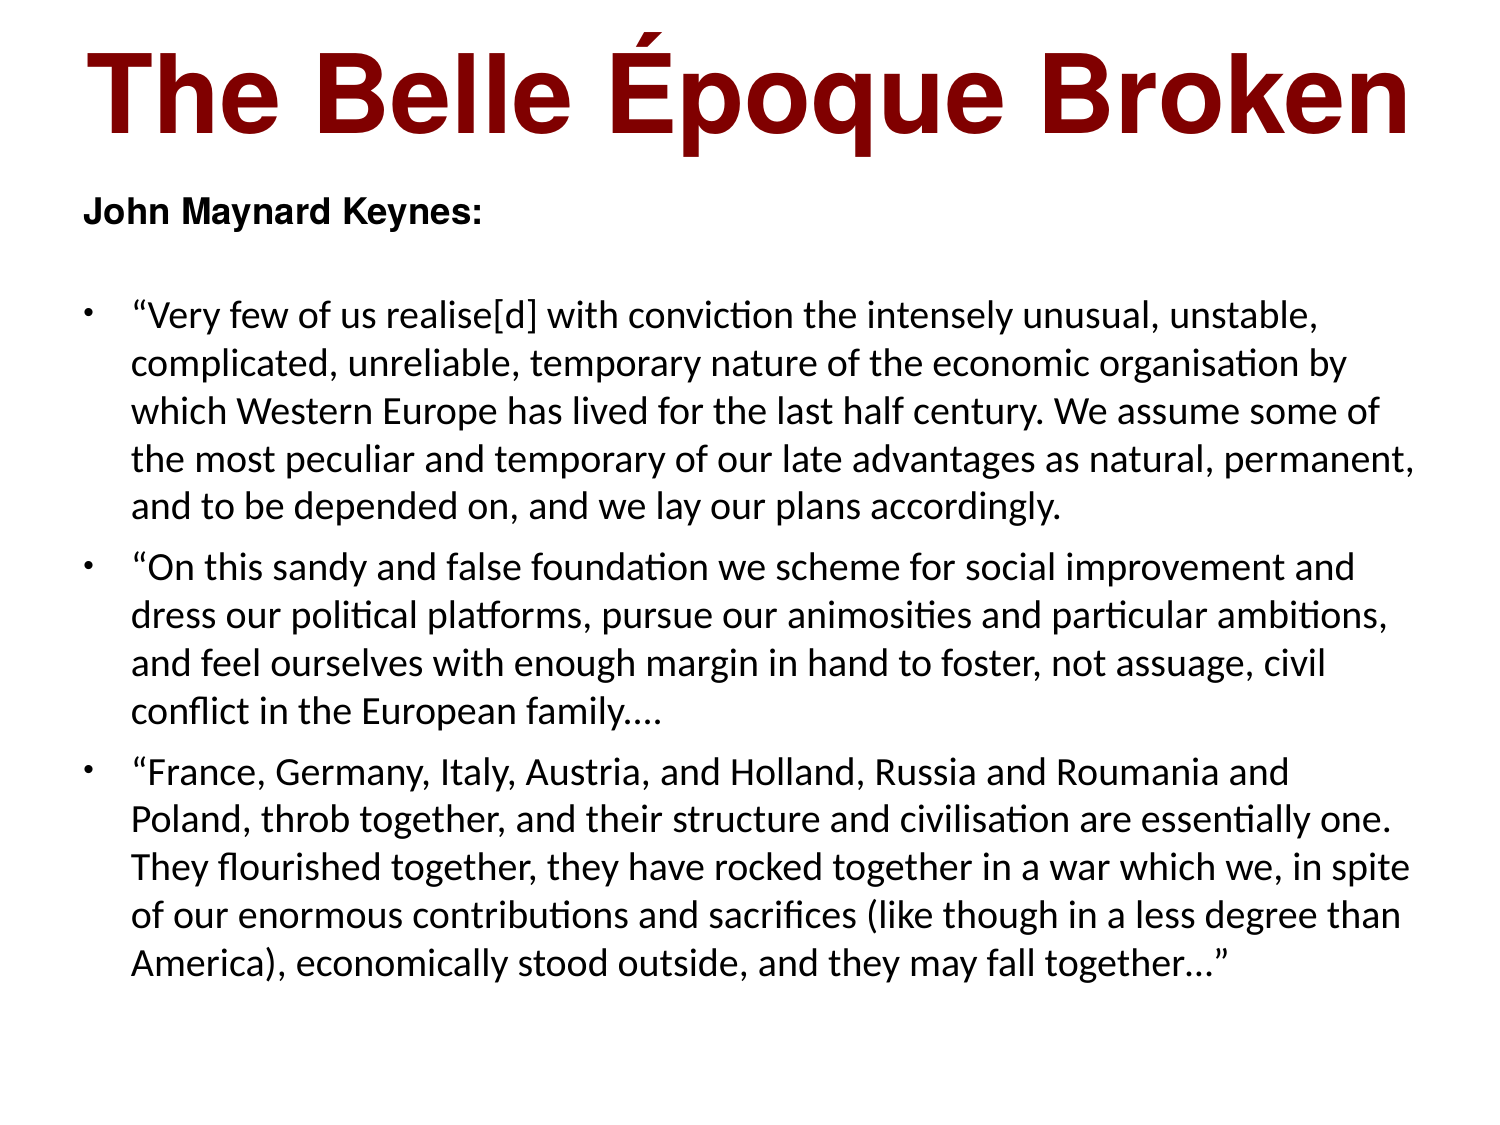

The Belle Époque Broken
John Maynard Keynes:

“Very few of us realise[d] with conviction the intensely unusual, unstable, complicated, unreliable, temporary nature of the economic organisation by which Western Europe has lived for the last half century. We assume some of the most peculiar and temporary of our late advantages as natural, permanent, and to be depended on, and we lay our plans accordingly.
“On this sandy and false foundation we scheme for social improvement and dress our political platforms, pursue our animosities and particular ambitions, and feel ourselves with enough margin in hand to foster, not assuage, civil conflict in the European family....
“France, Germany, Italy, Austria, and Holland, Russia and Roumania and Poland, throb together, and their structure and civilisation are essentially one. They flourished together, they have rocked together in a war which we, in spite of our enormous contributions and sacrifices (like though in a less degree than America), economically stood outside, and they may fall together…”